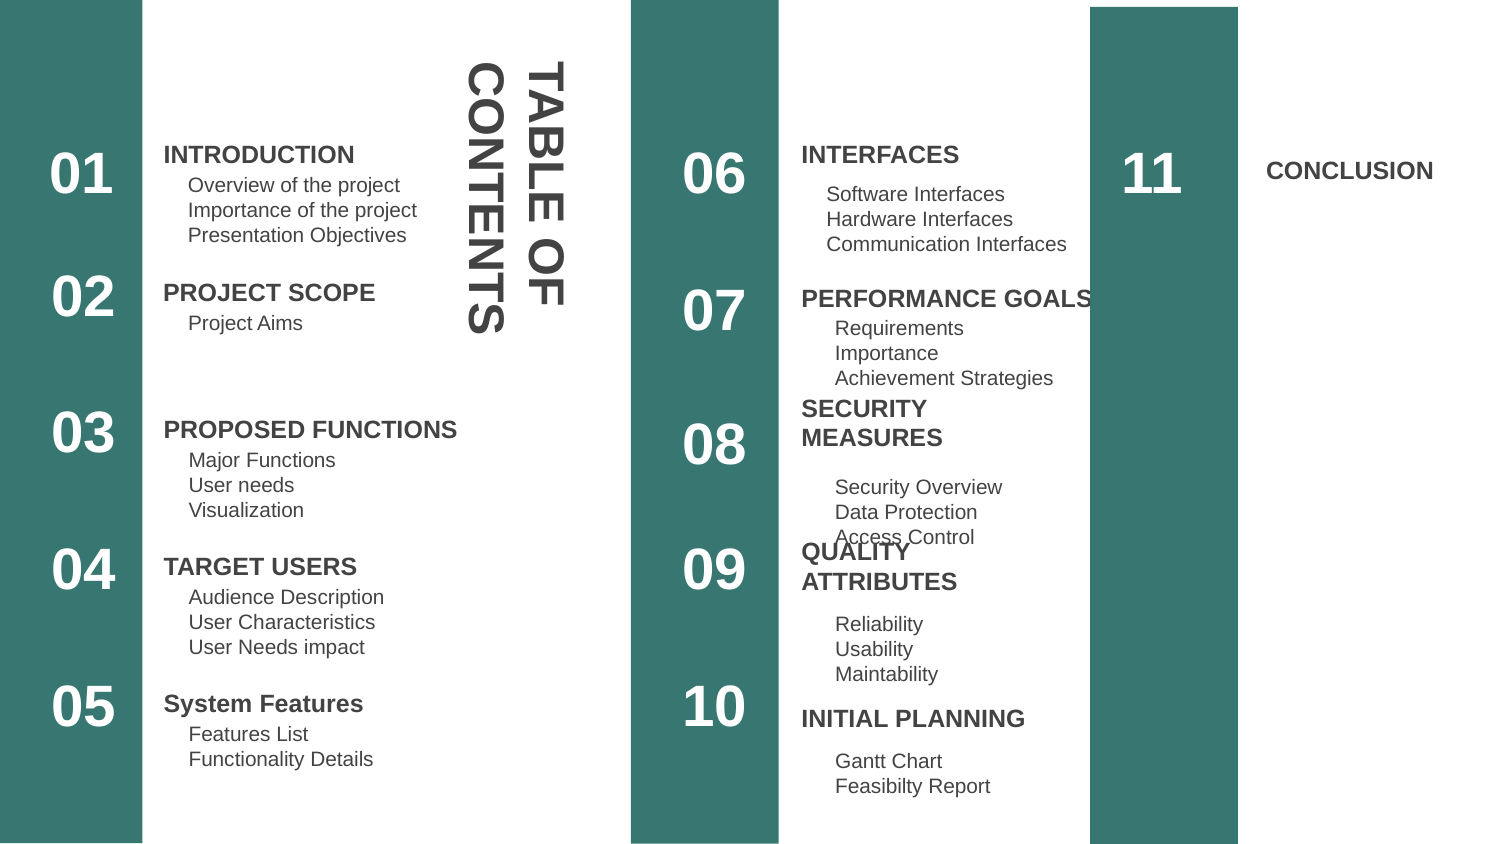

# INTRODUCTION
INTERFACES
01
06
11
CONCLUSION
Overview of the project
Importance of the project
Presentation Objectives

Software Interfaces
Hardware Interfaces
Communication Interfaces
PROJECT SCOPE
TABLE OF CONTENTS
02
PERFORMANCE GOALS
07
Project Aims
Requirements
Importance
Achievement Strategies

PROPOSED FUNCTIONS
03
08
SECURITY MEASURES
Major Functions
User needs
Visualization
Security Overview
Data Protection
Access Control
TARGET USERS
04
09
QUALITY ATTRIBUTES
Audience Description
User Characteristics
User Needs impact

Reliability
Usability
Maintability
System Features
05
10
INITIAL PLANNING
Features List
Functionality Details
Gantt Chart
Feasibilty Report